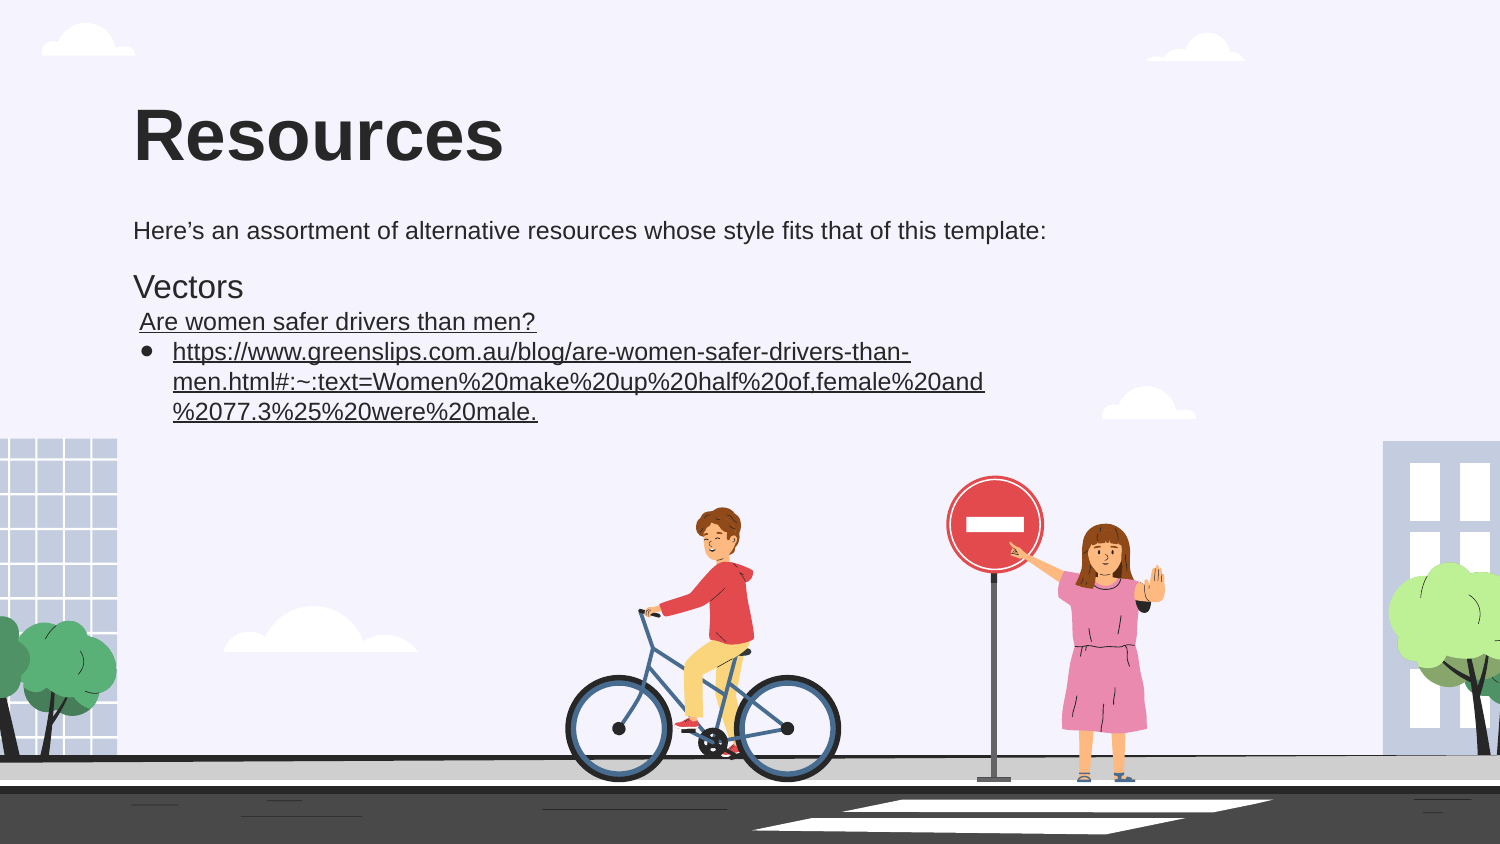

# Resources
Here’s an assortment of alternative resources whose style fits that of this template:
Vectors
Are women safer drivers than men?
https://www.greenslips.com.au/blog/are-women-safer-drivers-than-men.html#:~:text=Women%20make%20up%20half%20of,female%20and%2077.3%25%20were%20male.